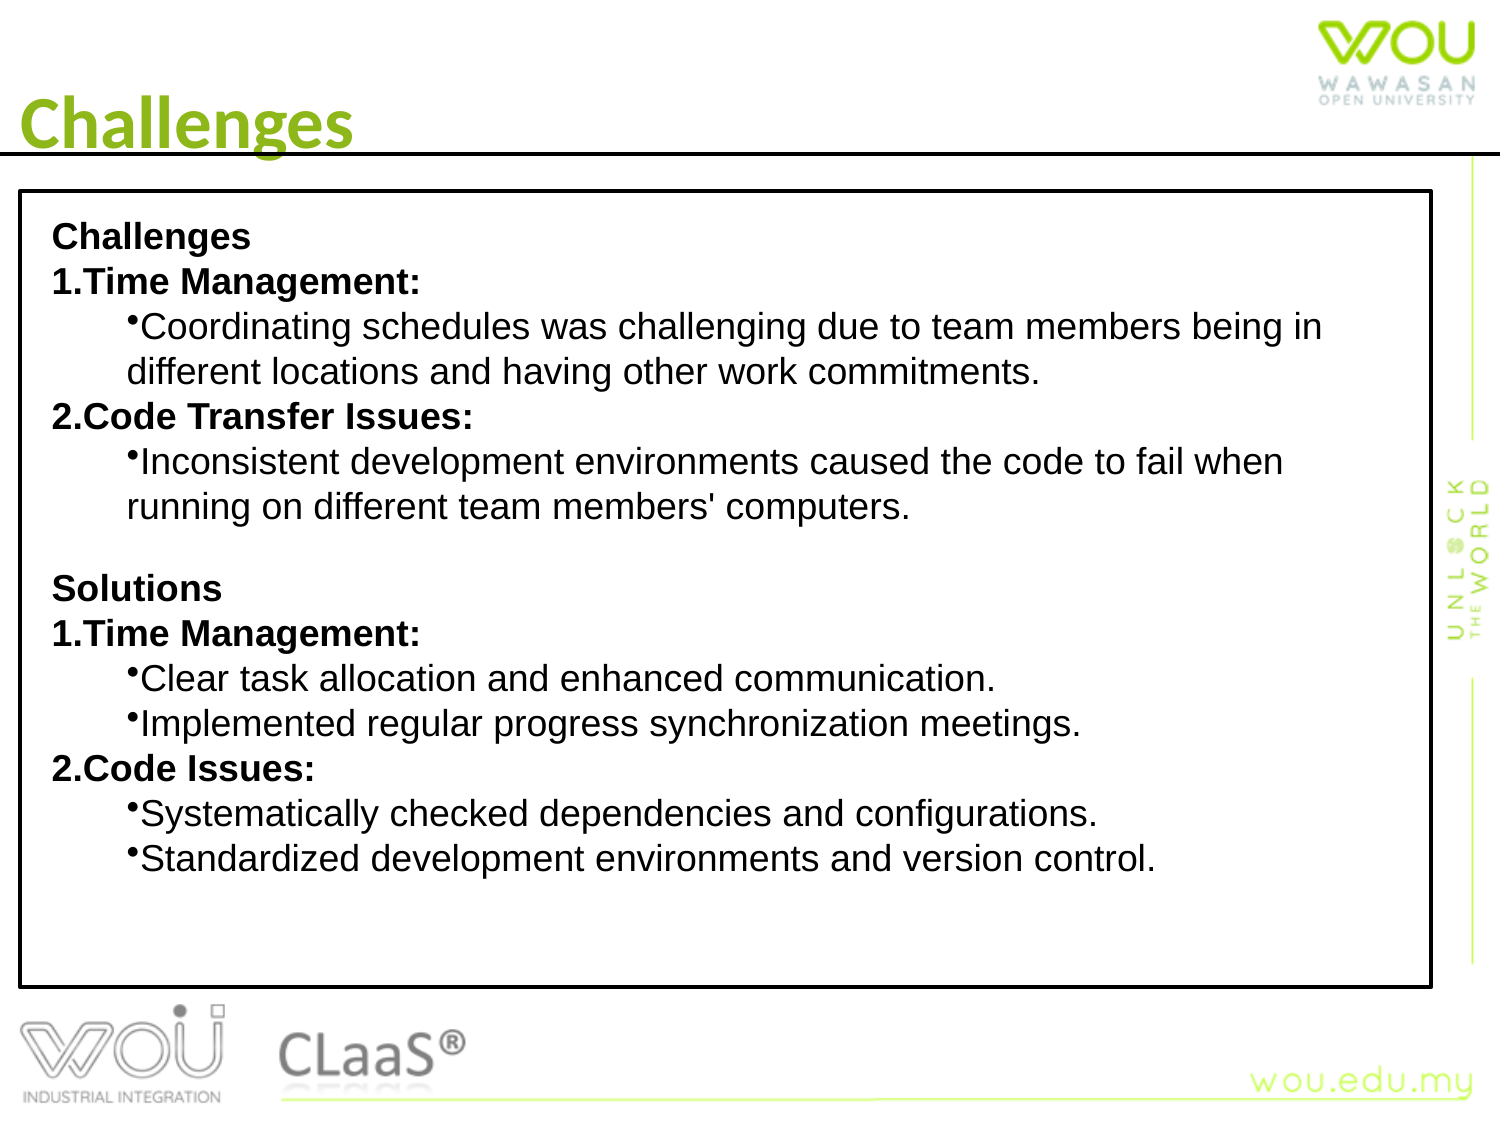

Challenges

Challenges
Time Management:
Coordinating schedules was challenging due to team members being in different locations and having other work commitments.
Code Transfer Issues:
Inconsistent development environments caused the code to fail when running on different team members' computers.

Solutions
Time Management:
Clear task allocation and enhanced communication.
Implemented regular progress synchronization meetings.
Code Issues:
Systematically checked dependencies and configurations.
Standardized development environments and version control.